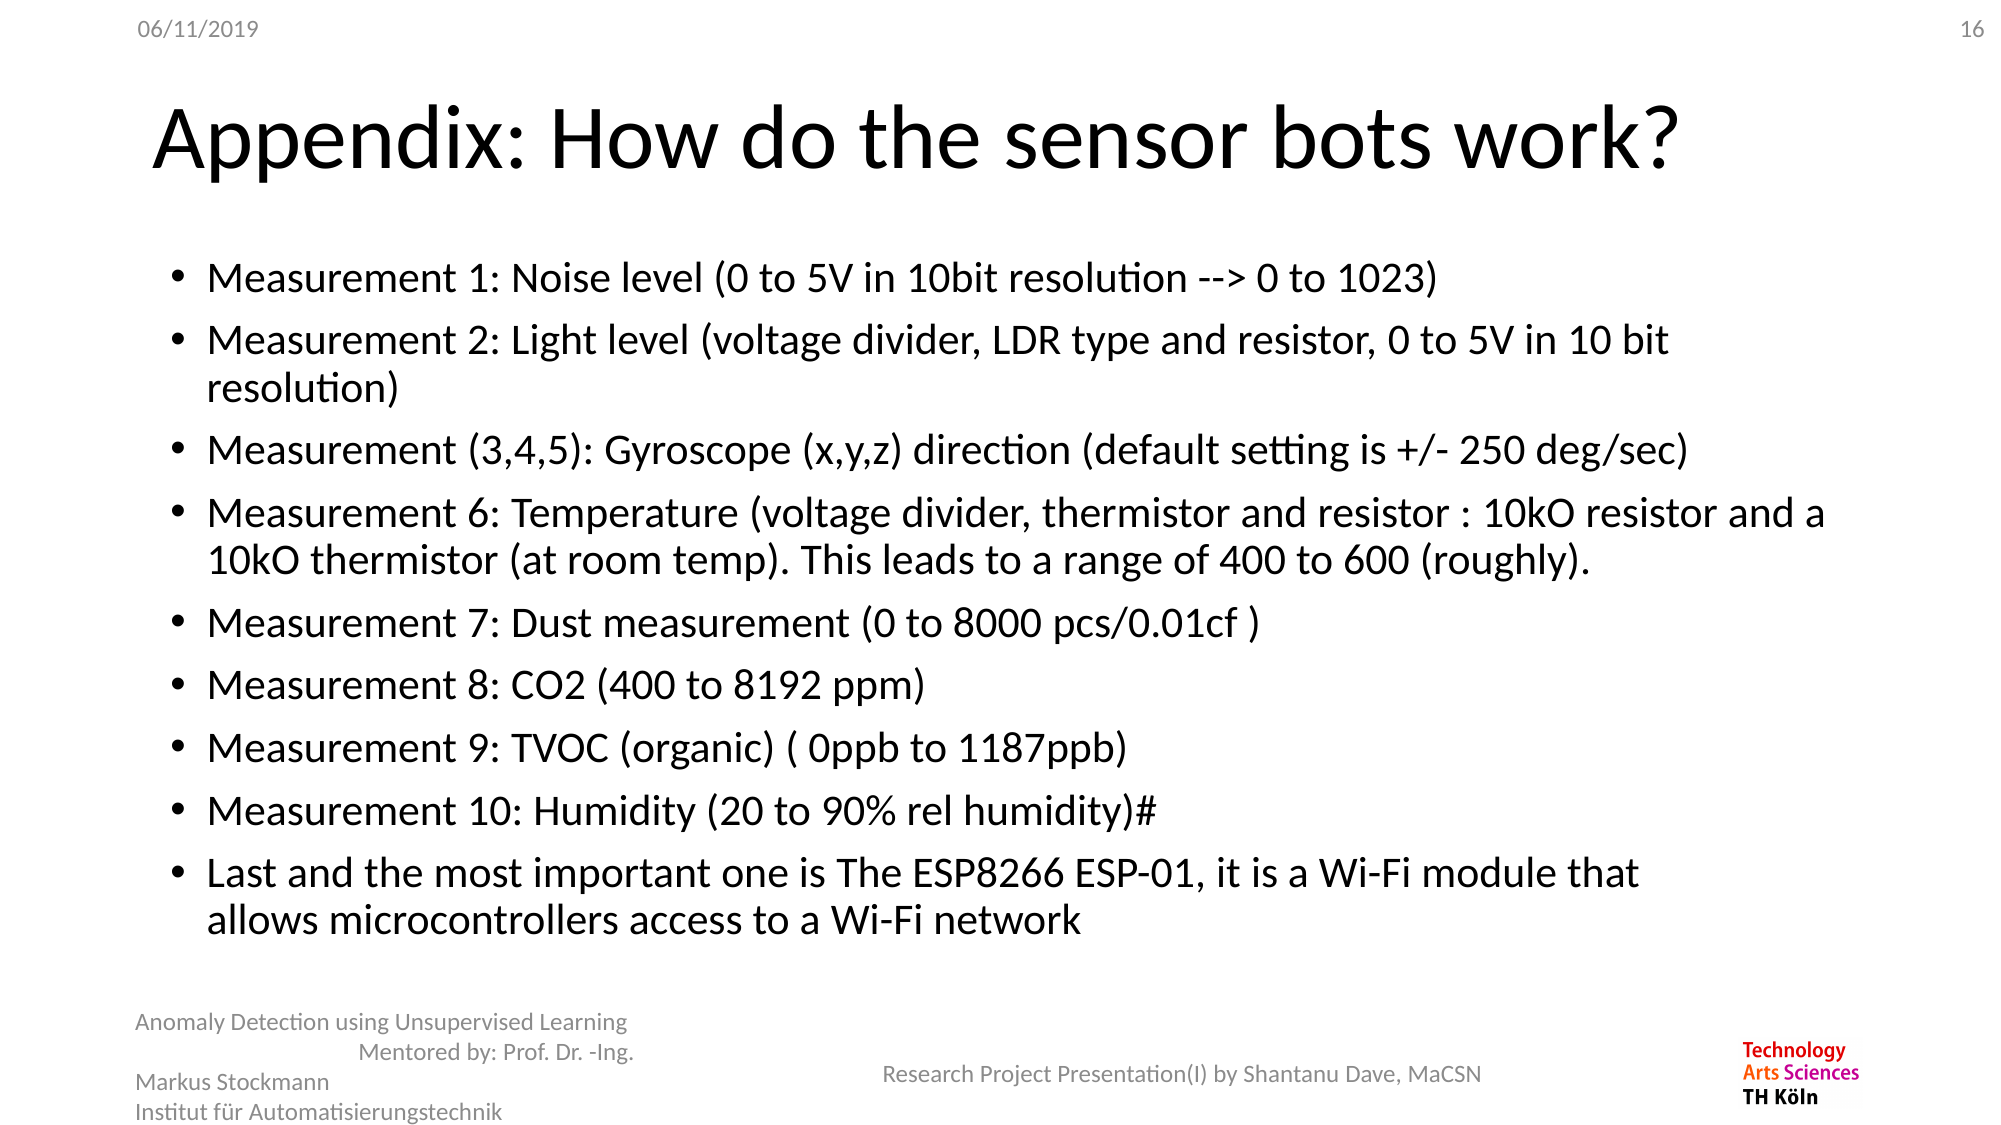

16
# Appendix: How do the sensor bots work?
Measurement 1: Noise level (0 to 5V in 10bit resolution --> 0 to 1023)
Measurement 2: Light level (voltage divider, LDR type and resistor, 0 to 5V in 10 bit resolution)
Measurement (3,4,5): Gyroscope (x,y,z) direction (default setting is +/- 250 deg/sec)
Measurement 6: Temperature (voltage divider, thermistor and resistor : 10kO resistor and a 10kO thermistor (at room temp). This leads to a range of 400 to 600 (roughly).
Measurement 7: Dust measurement (0 to 8000 pcs/0.01cf )
Measurement 8: CO2 (400 to 8192 ppm)
Measurement 9: TVOC (organic) ( 0ppb to 1187ppb)
Measurement 10: Humidity (20 to 90% rel humidity)#
Last and the most important one is The ESP8266 ESP-01, it is a Wi-Fi module that allows microcontrollers access to a Wi-Fi network
Anomaly Detection using Unsupervised Learning                                          Mentored by: Prof. Dr. -Ing. Markus Stockmann                                          Institut für Automatisierungstechnik
Research Project Presentation(I) by Shantanu Dave, MaCSN